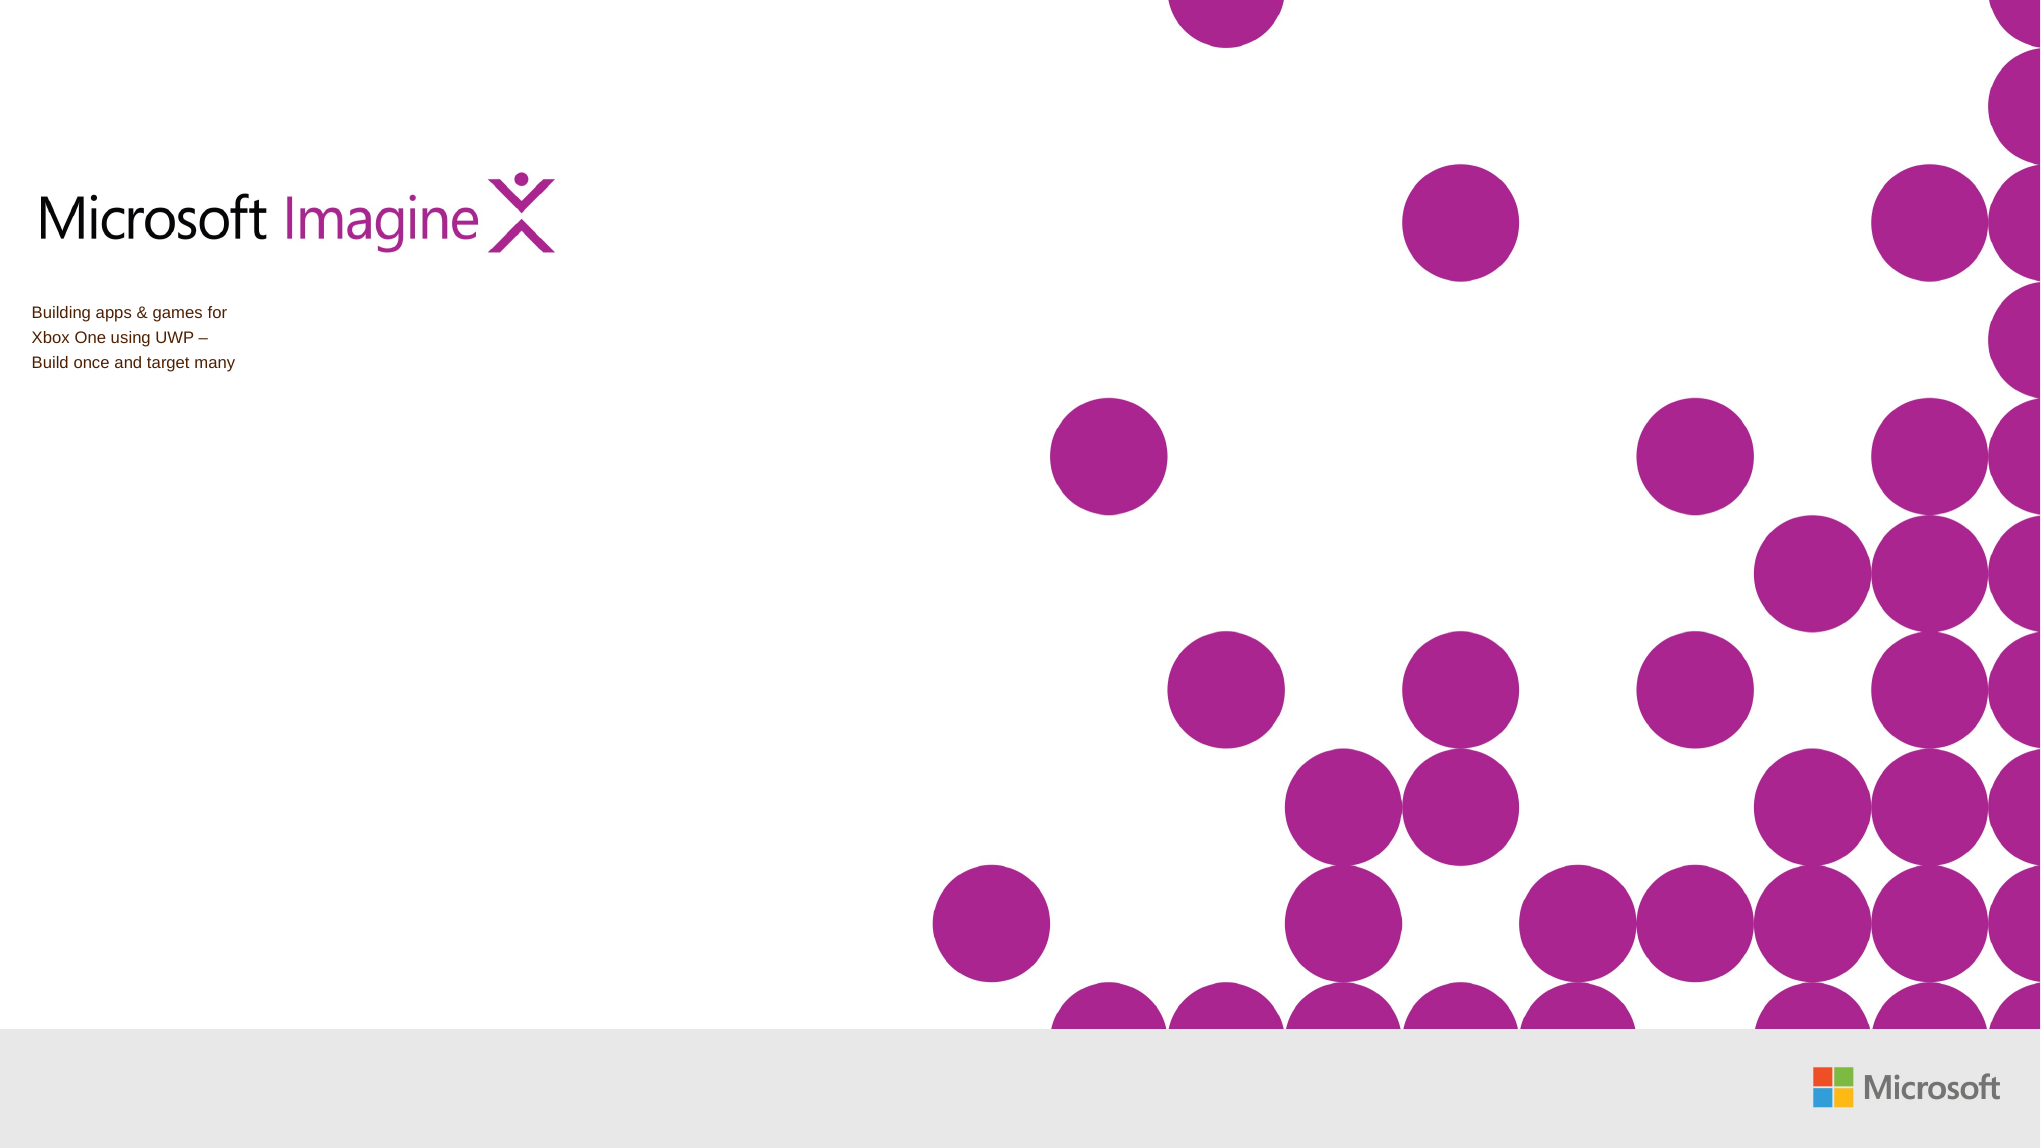

Building apps & games for
Xbox One using UWP –
Build once and target many